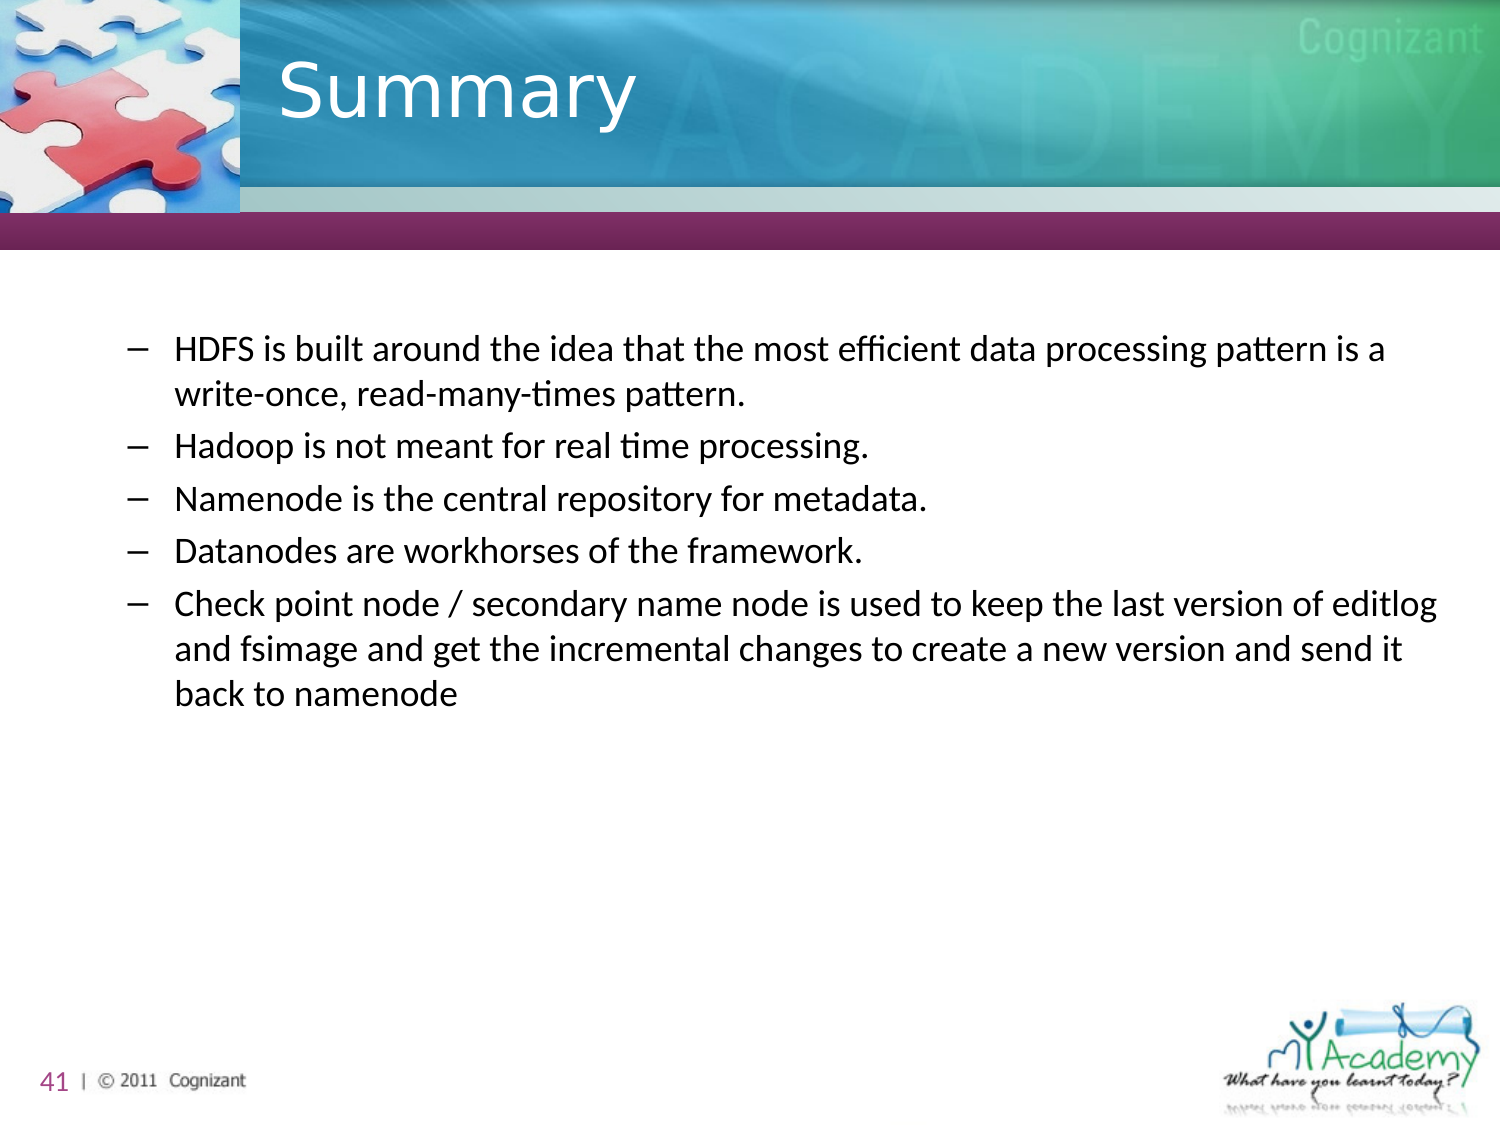

# Summary

HDFS is built around the idea that the most efficient data processing pattern is a write-once, read-many-times pattern.
Hadoop is not meant for real time processing.
Namenode is the central repository for metadata.
Datanodes are workhorses of the framework.
Check point node / secondary name node is used to keep the last version of editlog and fsimage and get the incremental changes to create a new version and send it back to namenode

41